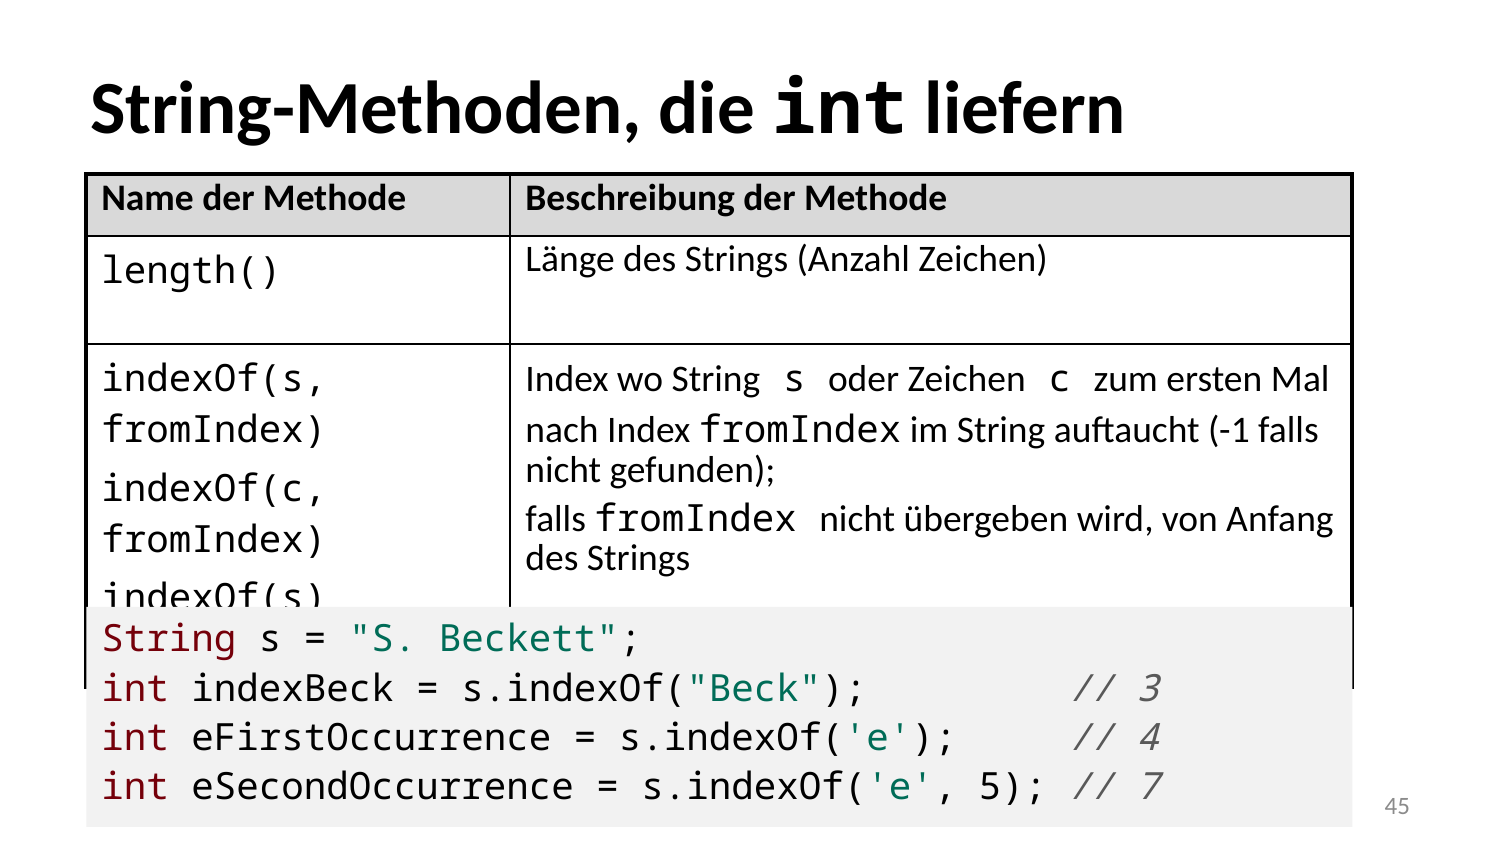

# String-Methoden, die int liefern
| Name der Methode | Beschreibung der Methode |
| --- | --- |
| length() | Länge des Strings (Anzahl Zeichen) |
| indexOf(s, fromIndex) indexOf(c, fromIndex) indexOf(s) indexOf(c) | Index wo String s oder Zeichen c zum ersten Mal nach Index fromIndex im String auftaucht (-1 falls nicht gefunden); falls fromIndex nicht übergeben wird, von Anfang des Strings |
String s = "S. Beckett";
int indexBeck = s.indexOf("Beck");         // 3
int eFirstOccurrence = s.indexOf('e');     // 4
int eSecondOccurrence = s.indexOf('e', 5); // 7
45